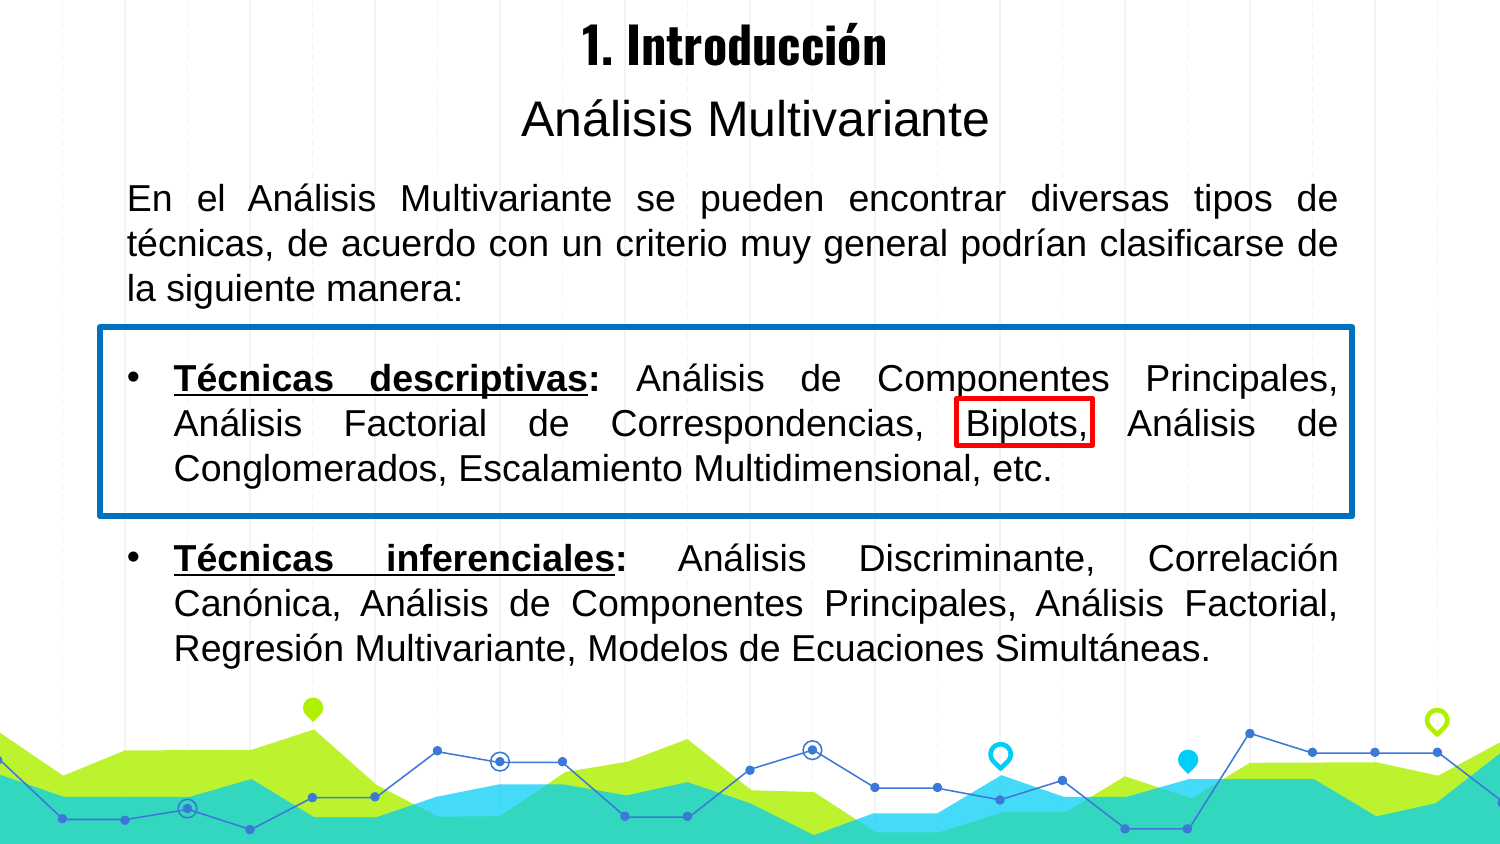

1. Introducción
Análisis Multivariante
En el Análisis Multivariante se pueden encontrar diversas tipos de técnicas, de acuerdo con un criterio muy general podrían clasificarse de la siguiente manera:

Técnicas descriptivas: Análisis de Componentes Principales, Análisis Factorial de Correspondencias, Biplots, Análisis de Conglomerados, Escalamiento Multidimensional, etc.

Técnicas inferenciales: Análisis Discriminante, Correlación Canónica, Análisis de Componentes Principales, Análisis Factorial, Regresión Multivariante, Modelos de Ecuaciones Simultáneas.